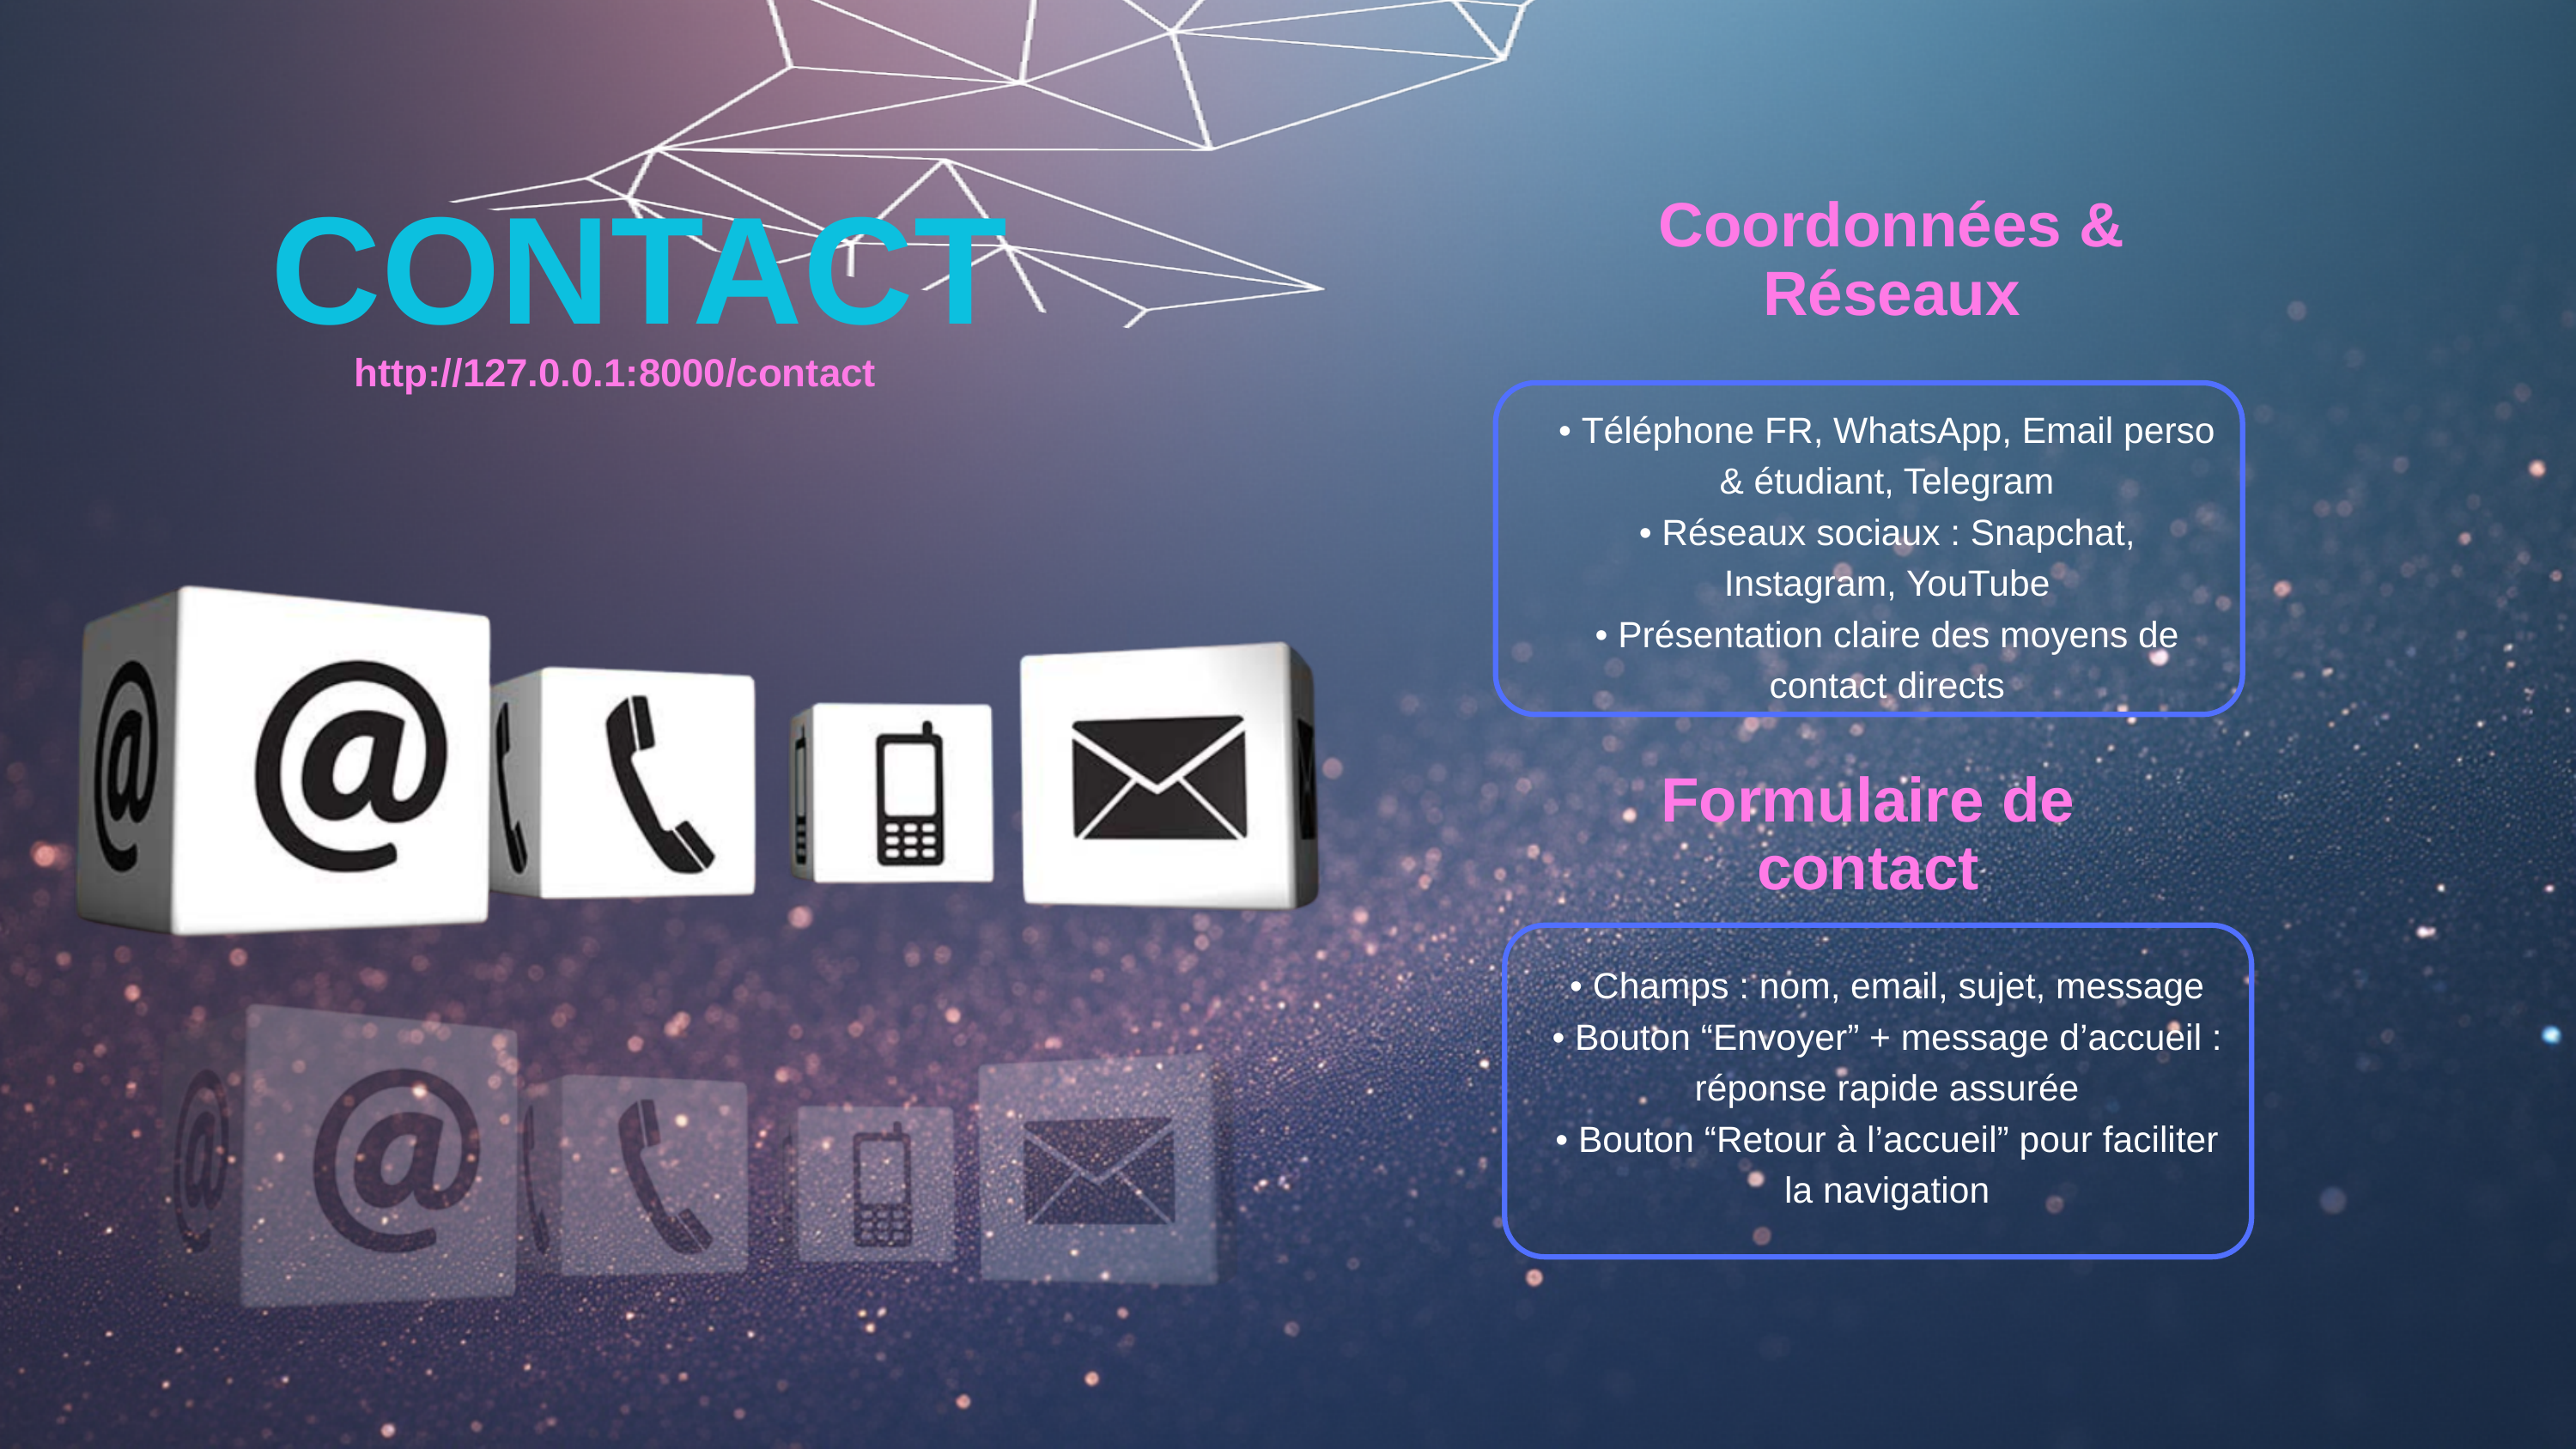

CONTACT
Coordonnées & Réseaux

http://127.0.0.1:8000/contact

• Téléphone FR, WhatsApp, Email perso & étudiant, Telegram
• Réseaux sociaux : Snapchat, Instagram, YouTube
• Présentation claire des moyens de contact directs
Formulaire de contact

• Champs : nom, email, sujet, message
• Bouton “Envoyer” + message d’accueil : réponse rapide assurée
• Bouton “Retour à l’accueil” pour faciliter la navigation